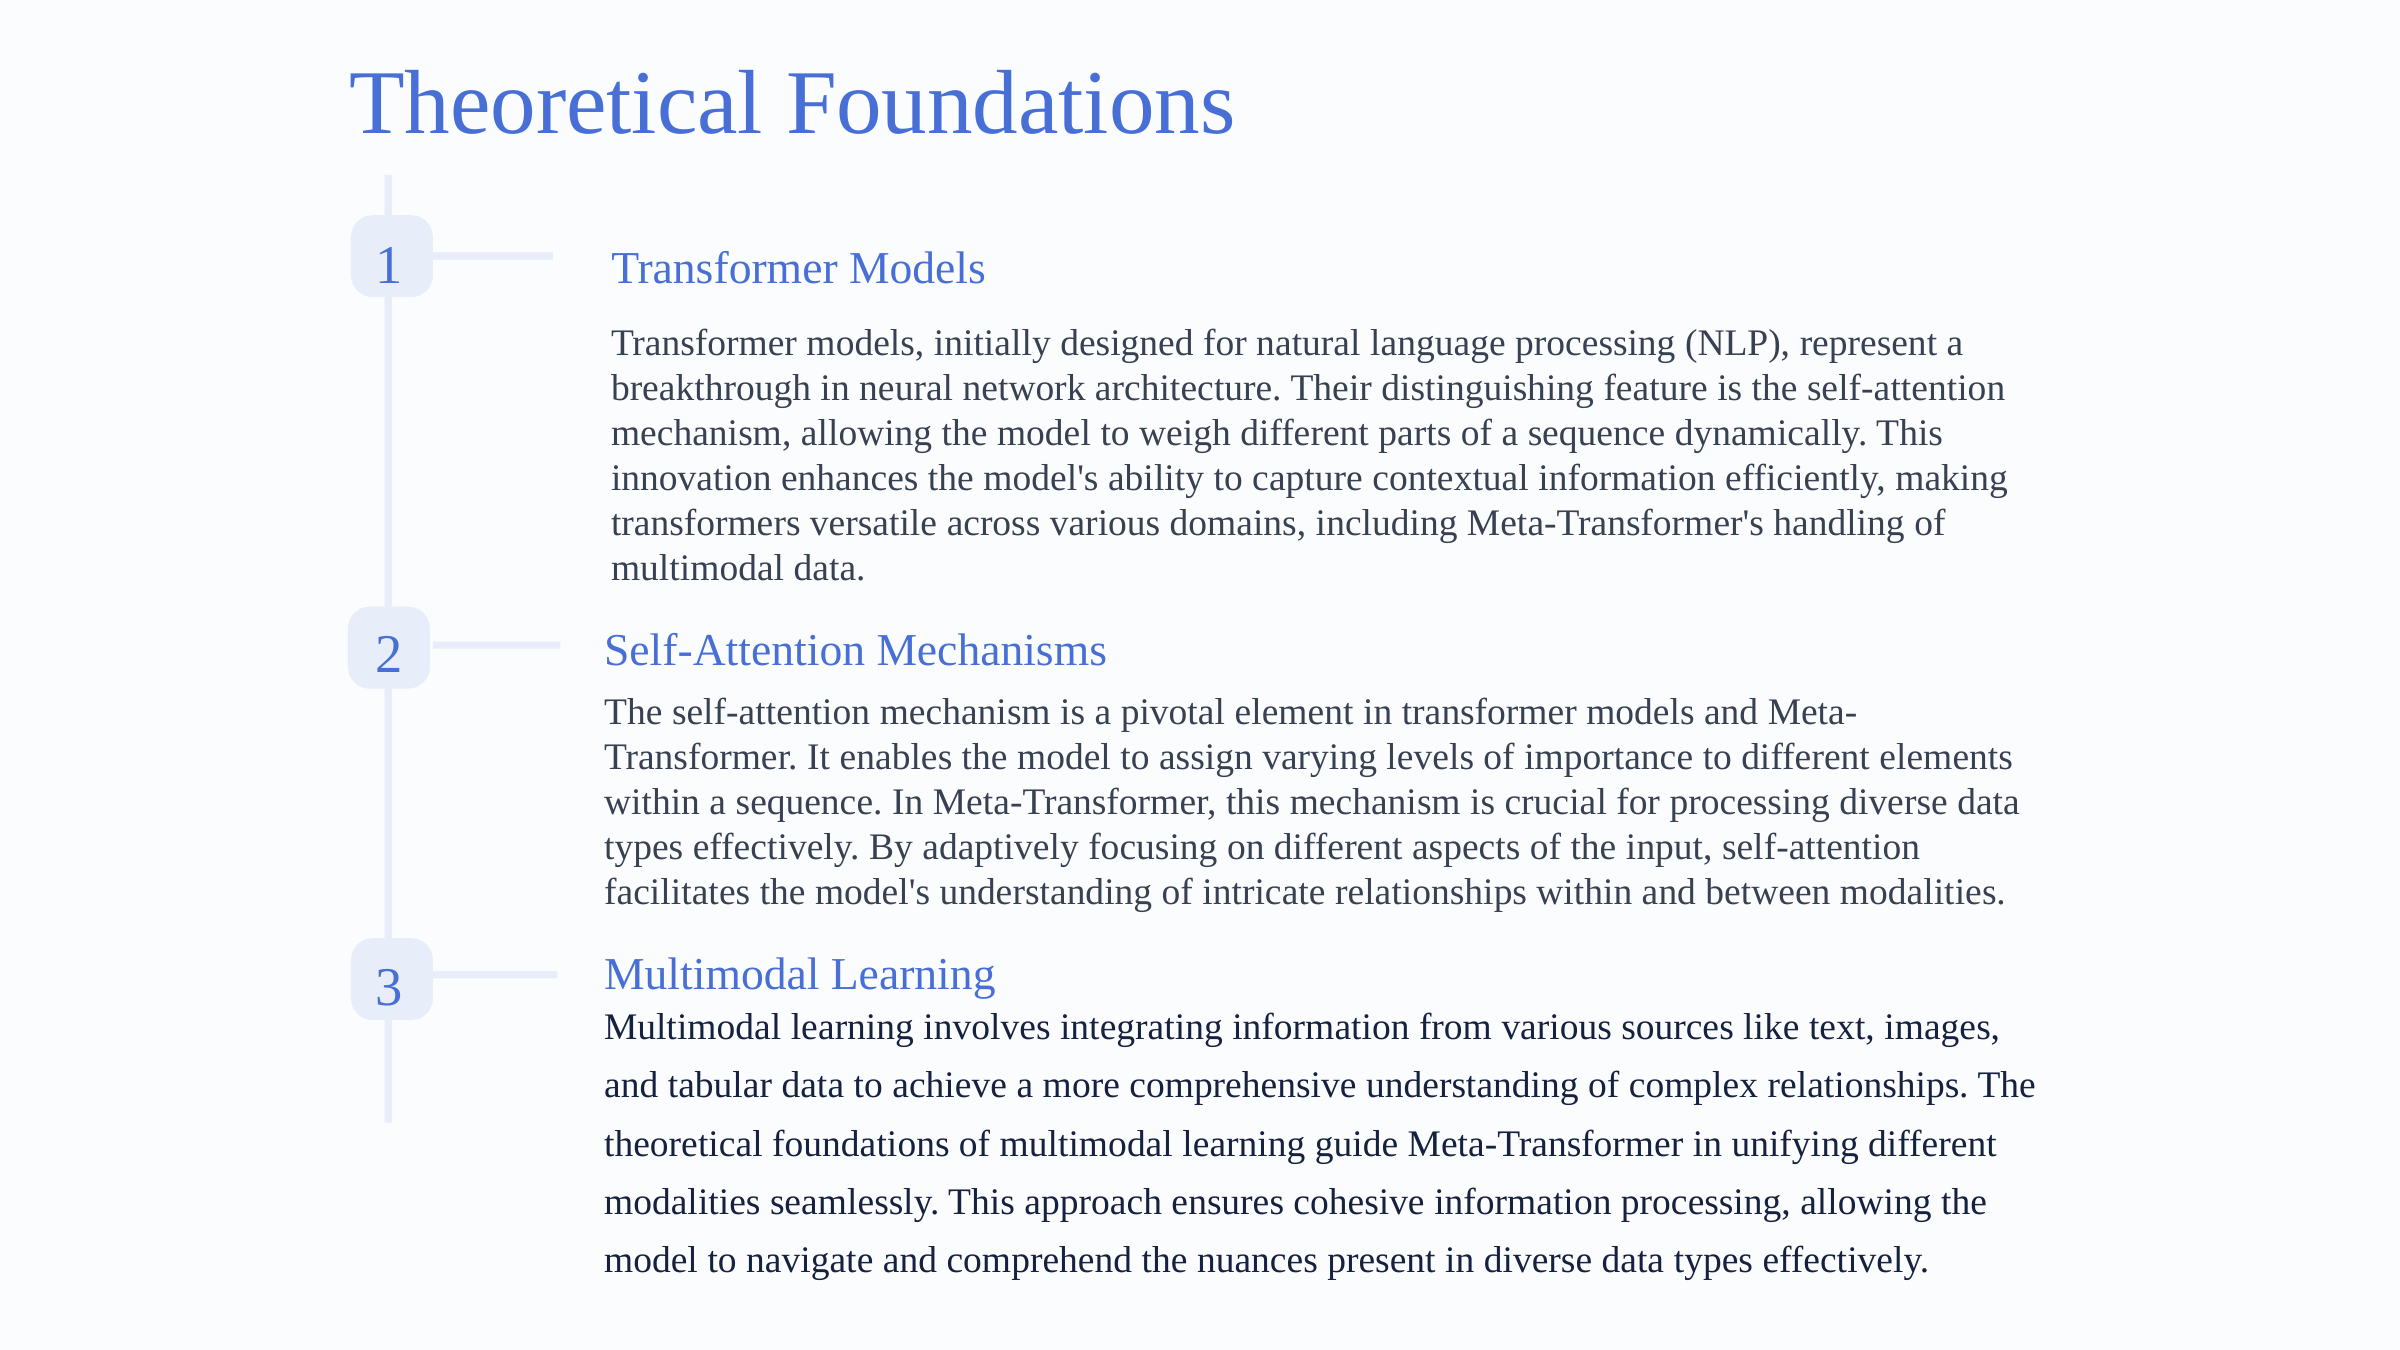

Theoretical Foundations

1
Transformer Models

Transformer models, initially designed for natural language processing (NLP), represent a breakthrough in neural network architecture. Their distinguishing feature is the self-attention mechanism, allowing the model to weigh different parts of a sequence dynamically. This innovation enhances the model's ability to capture contextual information efficiently, making transformers versatile across various domains, including Meta-Transformer's handling of multimodal data.

2
Self-Attention Mechanisms

The self-attention mechanism is a pivotal element in transformer models and Meta-Transformer. It enables the model to assign varying levels of importance to different elements within a sequence. In Meta-Transformer, this mechanism is crucial for processing diverse data types effectively. By adaptively focusing on different aspects of the input, self-attention facilitates the model's understanding of intricate relationships within and between modalities.

Multimodal Learning

3

Multimodal learning involves integrating information from various sources like text, images, and tabular data to achieve a more comprehensive understanding of complex relationships. The theoretical foundations of multimodal learning guide Meta-Transformer in unifying different modalities seamlessly. This approach ensures cohesive information processing, allowing the model to navigate and comprehend the nuances present in diverse data types effectively.